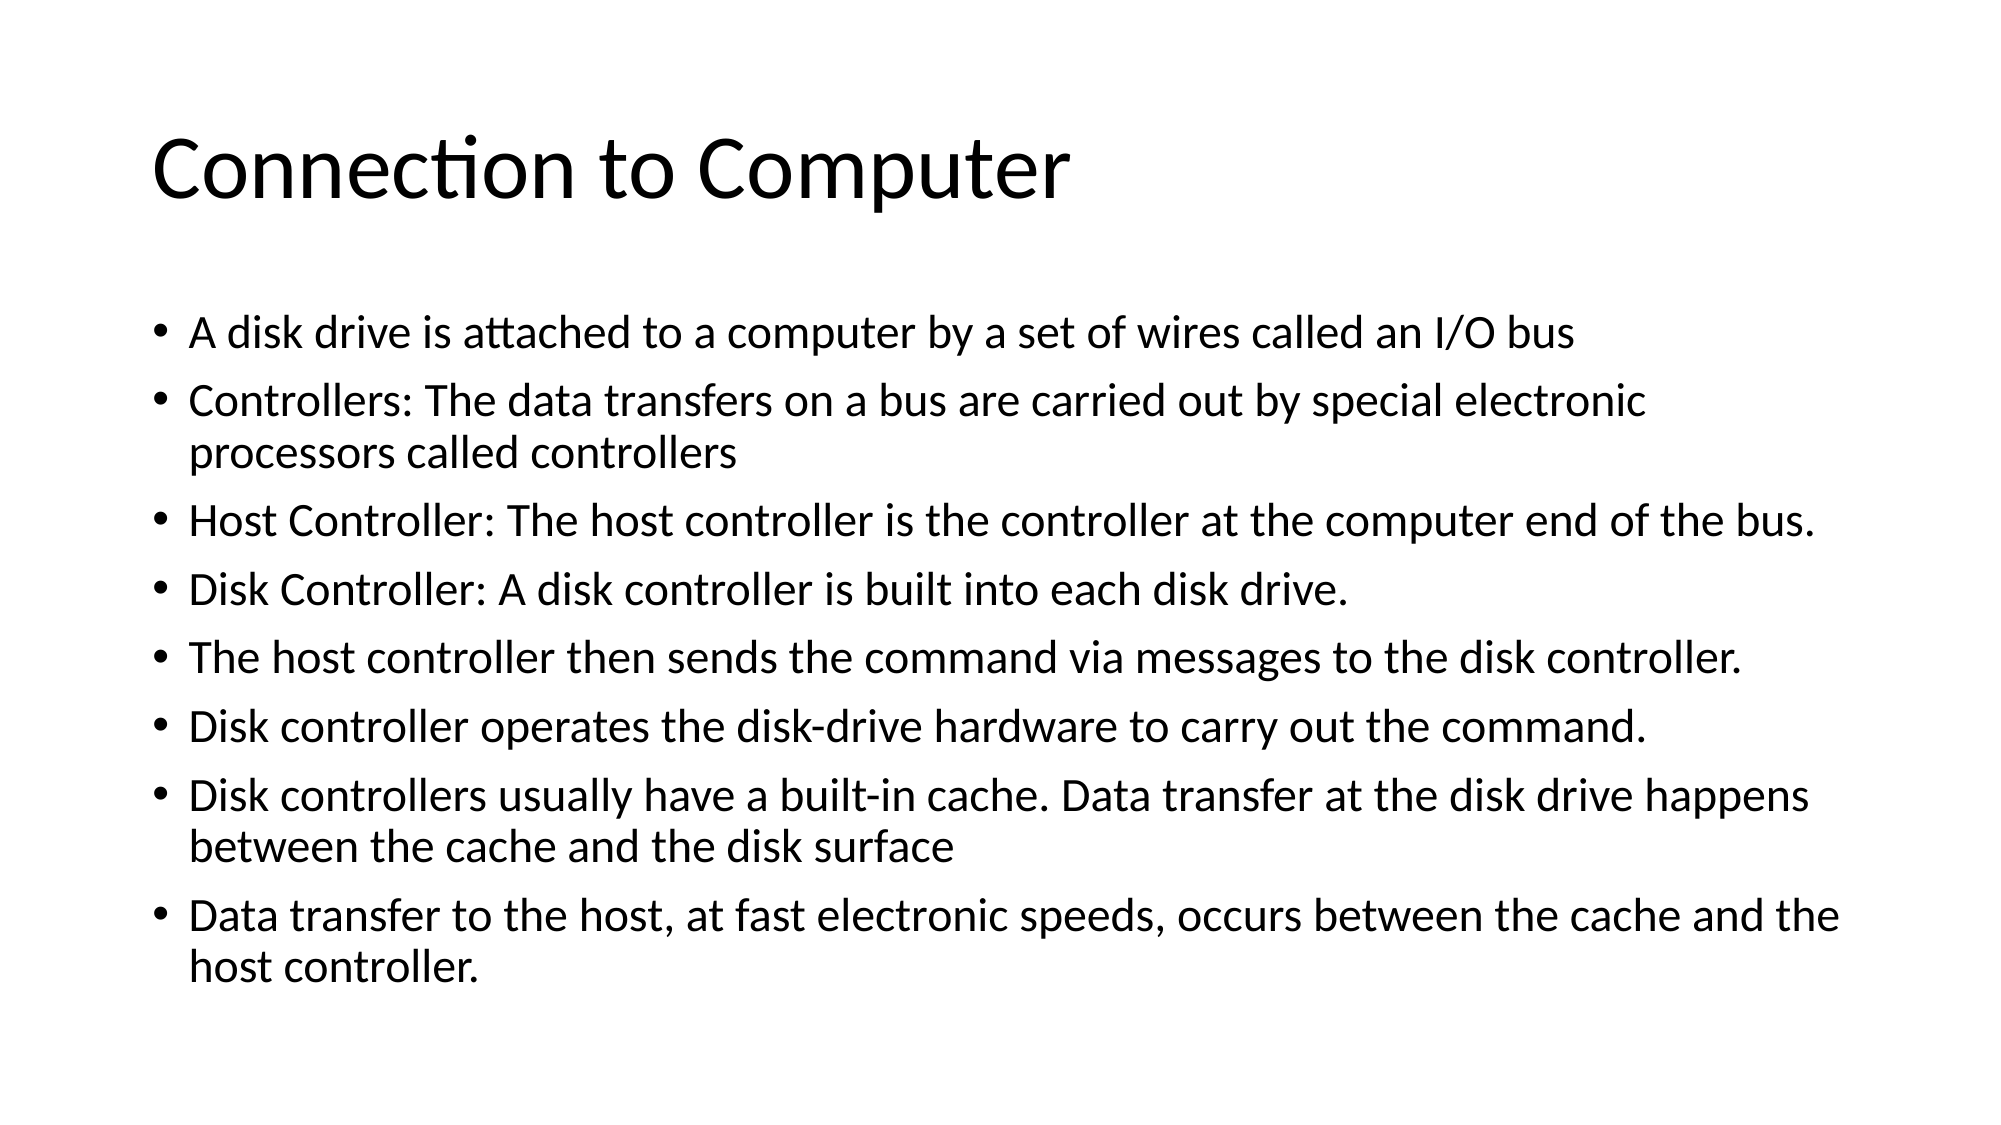

# Connection to Computer
A disk drive is attached to a computer by a set of wires called an I/O bus
Controllers: The data transfers on a bus are carried out by special electronic processors called controllers
Host Controller: The host controller is the controller at the computer end of the bus.
Disk Controller: A disk controller is built into each disk drive.
The host controller then sends the command via messages to the disk controller.
Disk controller operates the disk-drive hardware to carry out the command.
Disk controllers usually have a built-in cache. Data transfer at the disk drive happens between the cache and the disk surface
Data transfer to the host, at fast electronic speeds, occurs between the cache and the host controller.